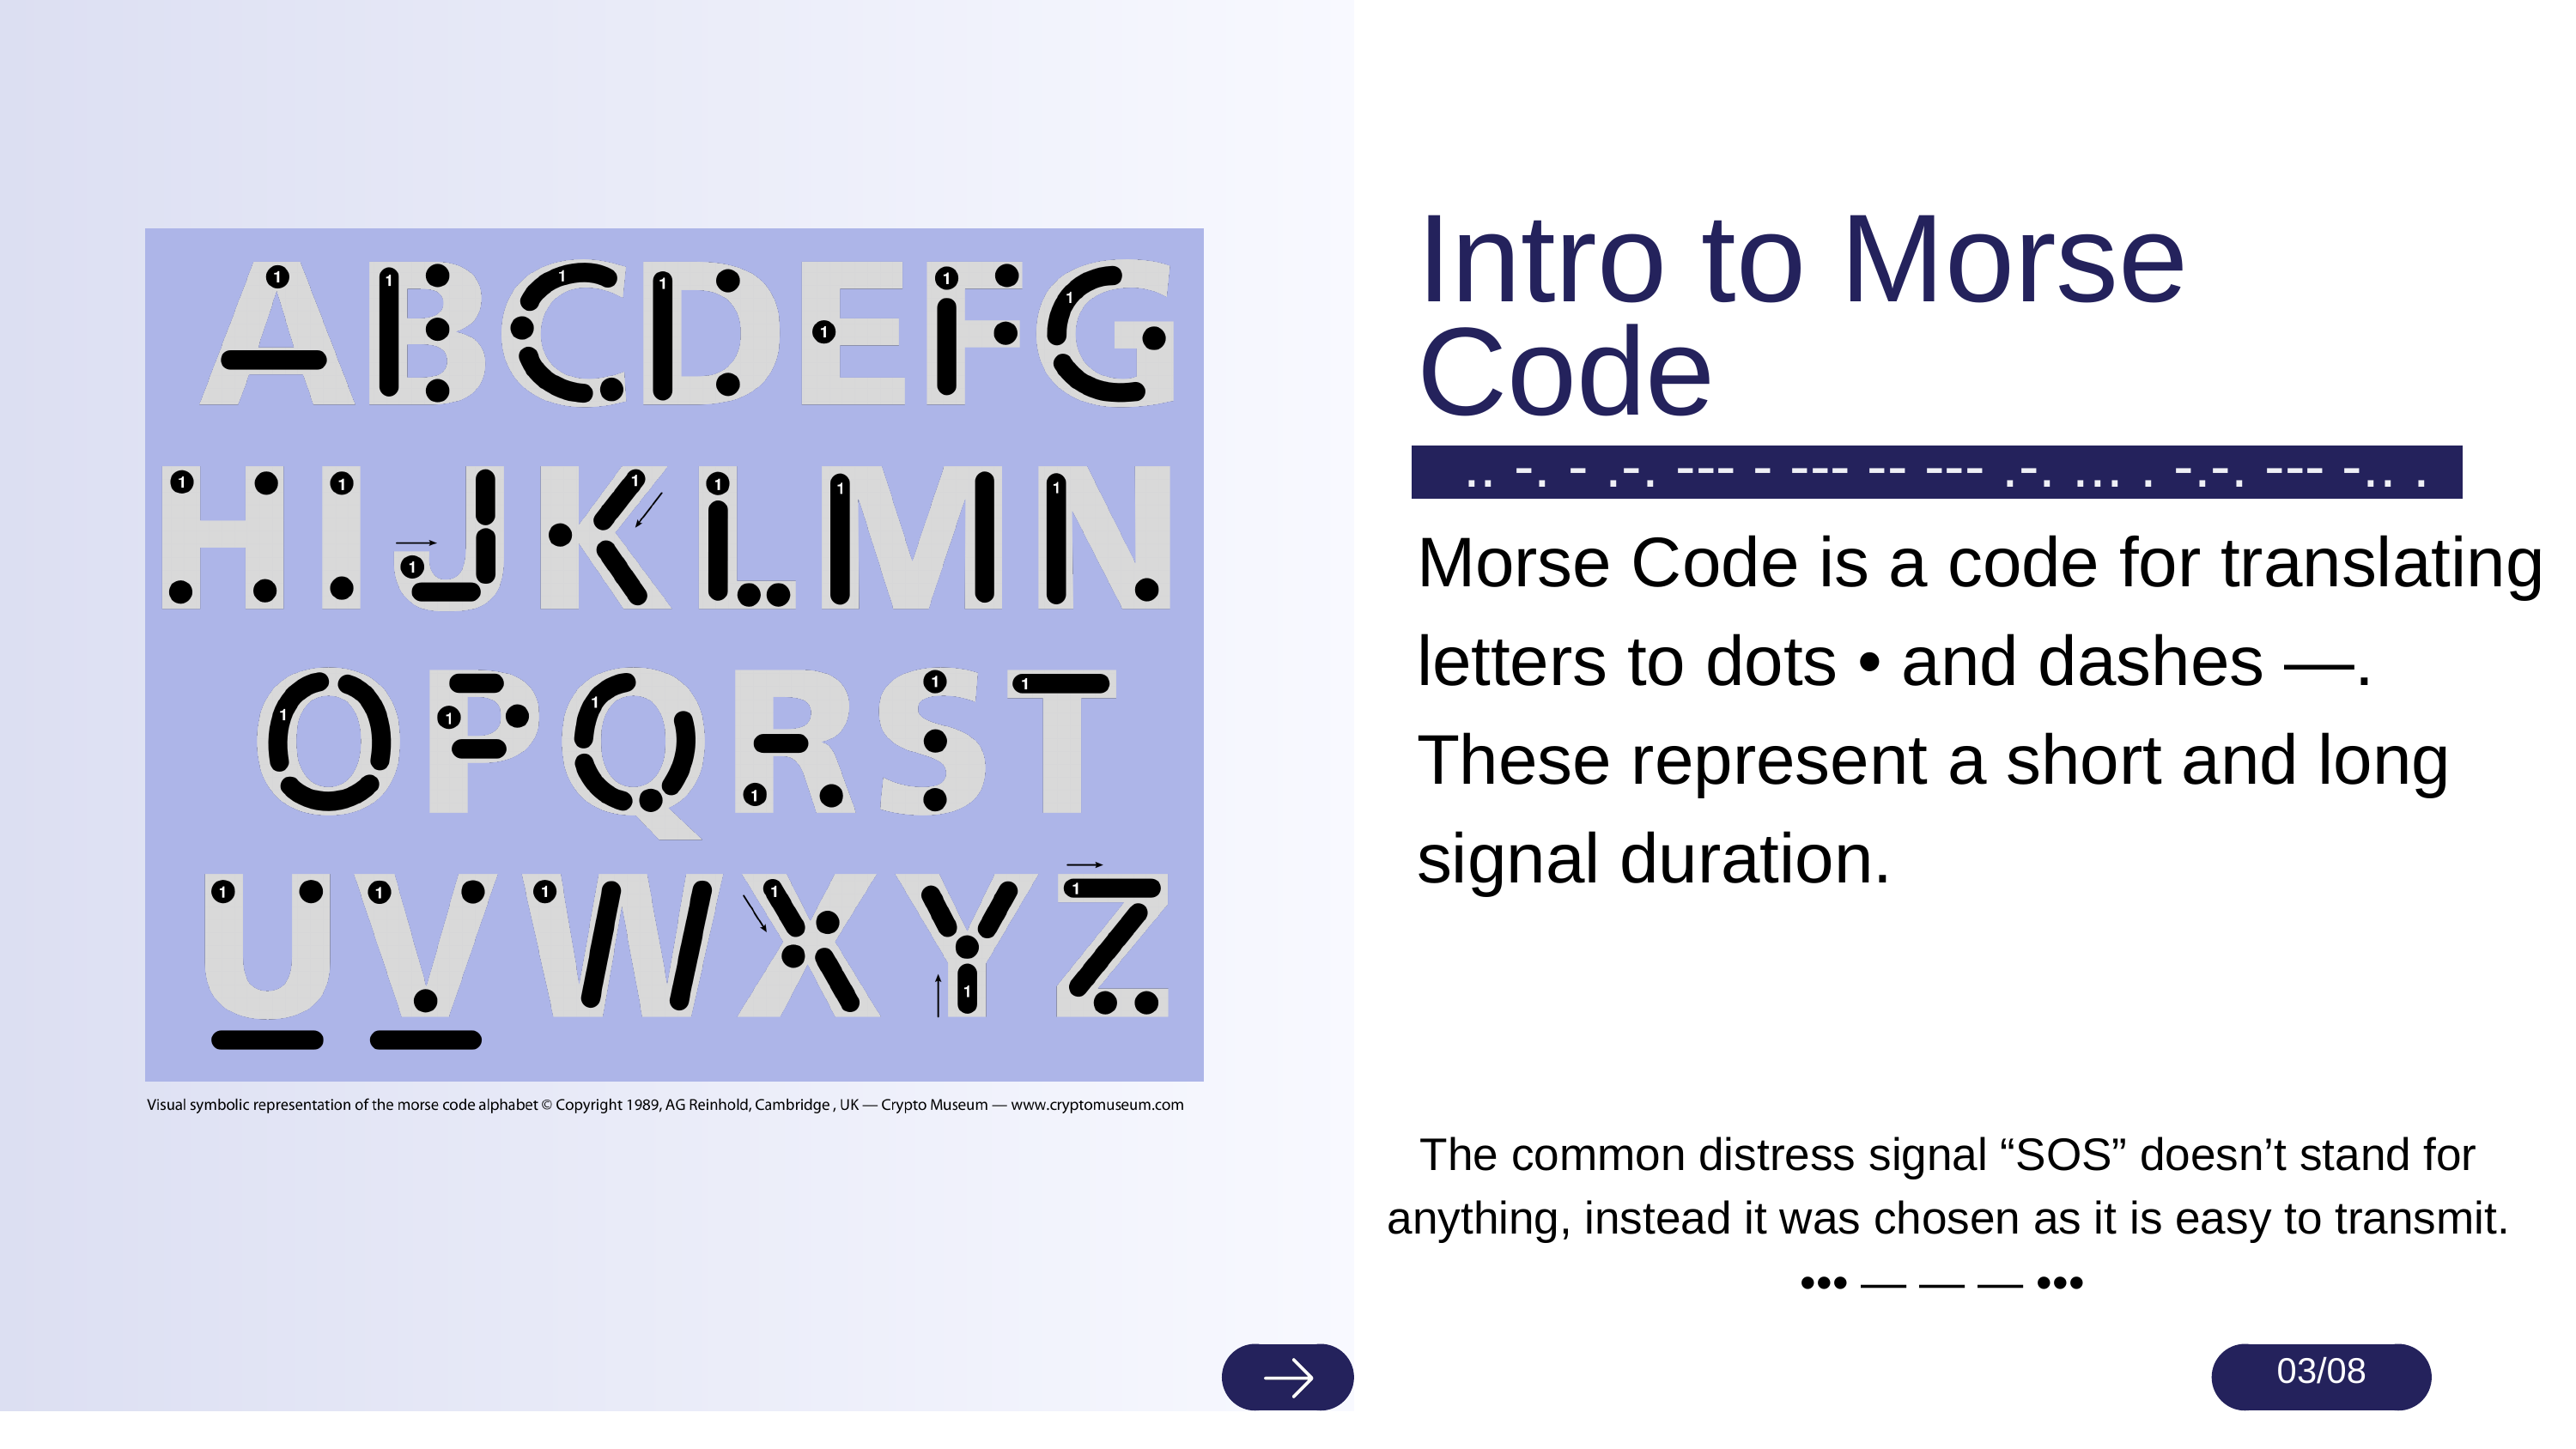

Intro to Morse Code

 .. -. - .-. --- - --- -- --- .-. ... . -.-. --- -.. .

Morse Code is a code for translating letters to dots • and dashes —.
These represent a short and long signal duration.
The common distress signal “SOS” doesn’t stand for anything, instead it was chosen as it is easy to transmit.
••• — — — •••

03/08